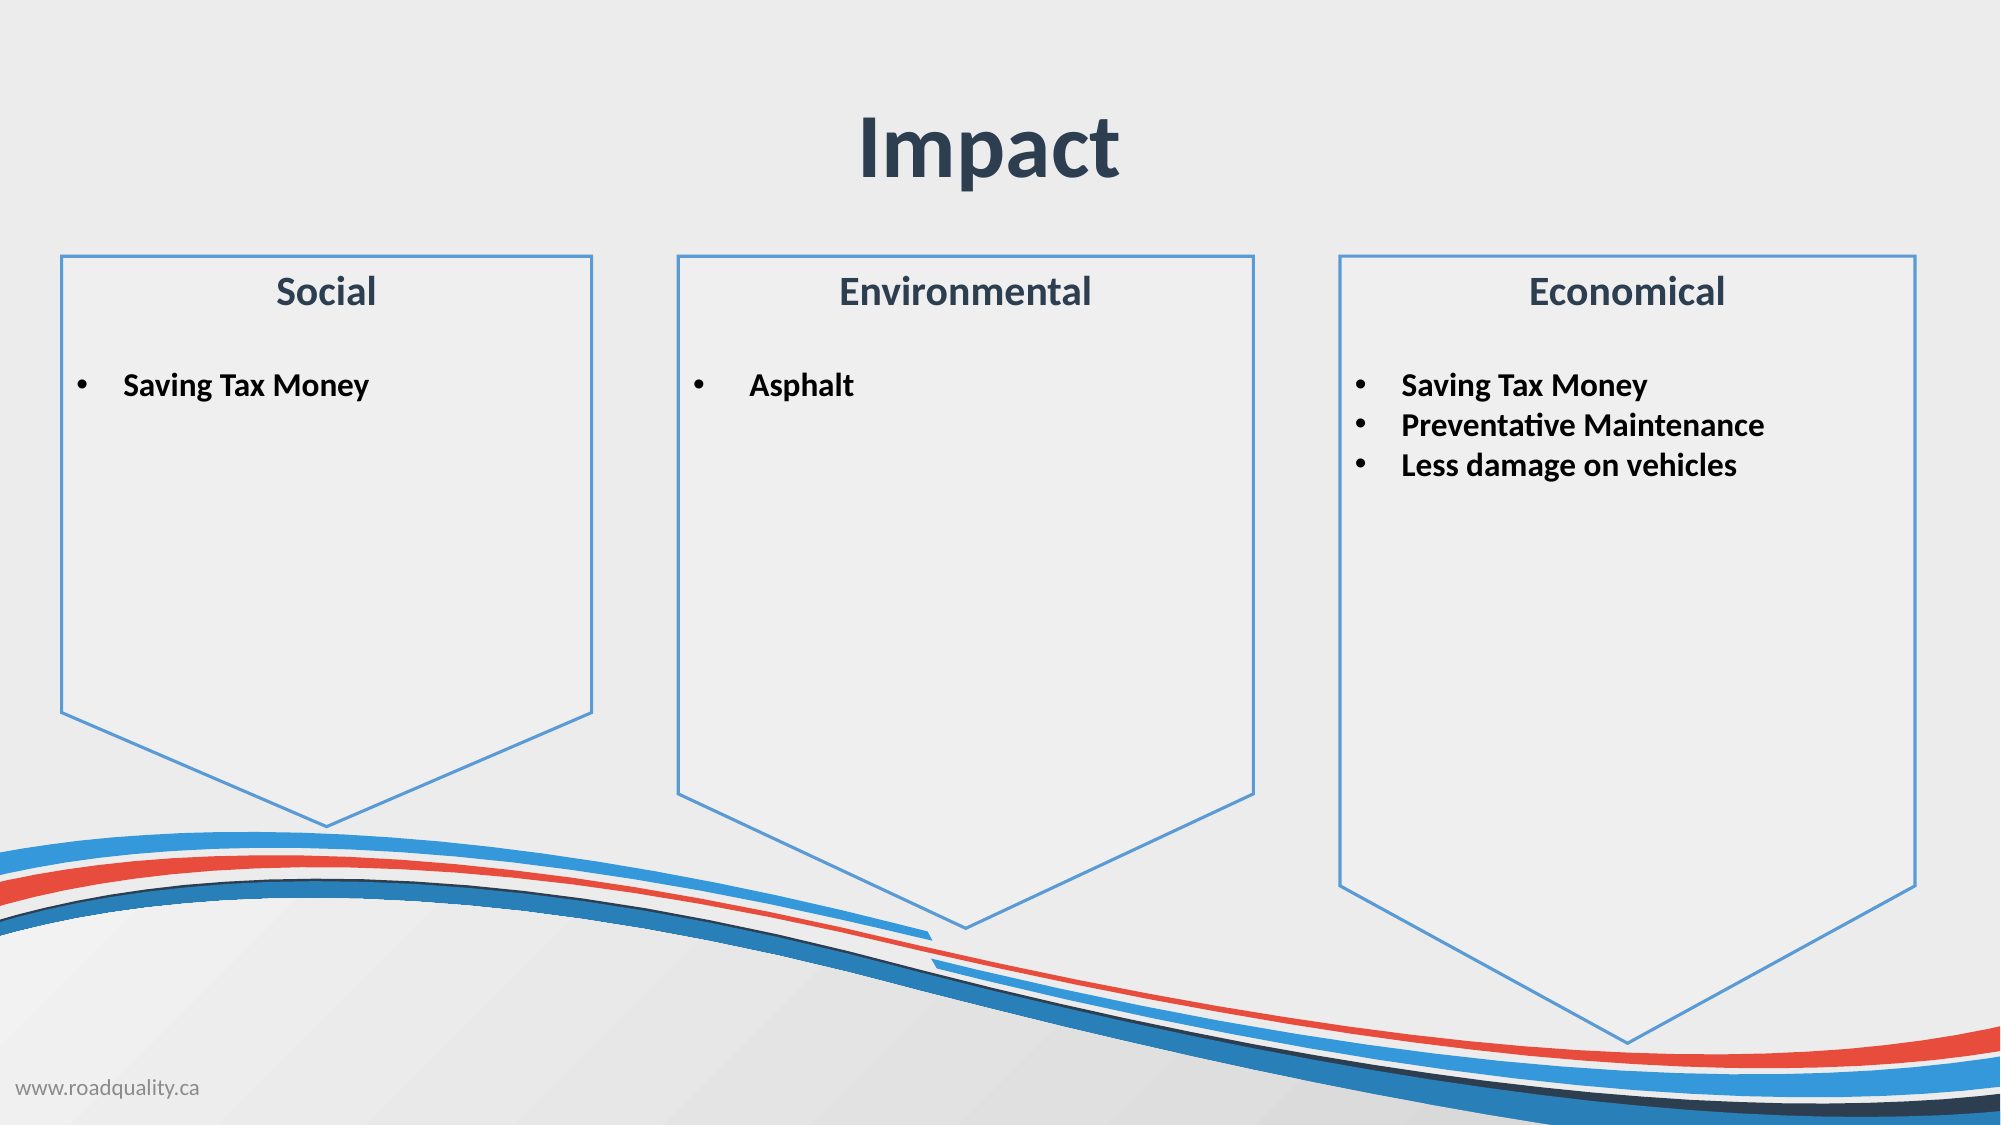

# Impact
Social

Saving Tax Money

Environmental

Asphalt
Economical

Saving Tax Money
Preventative Maintenance
Less damage on vehicles

www.roadquality.ca